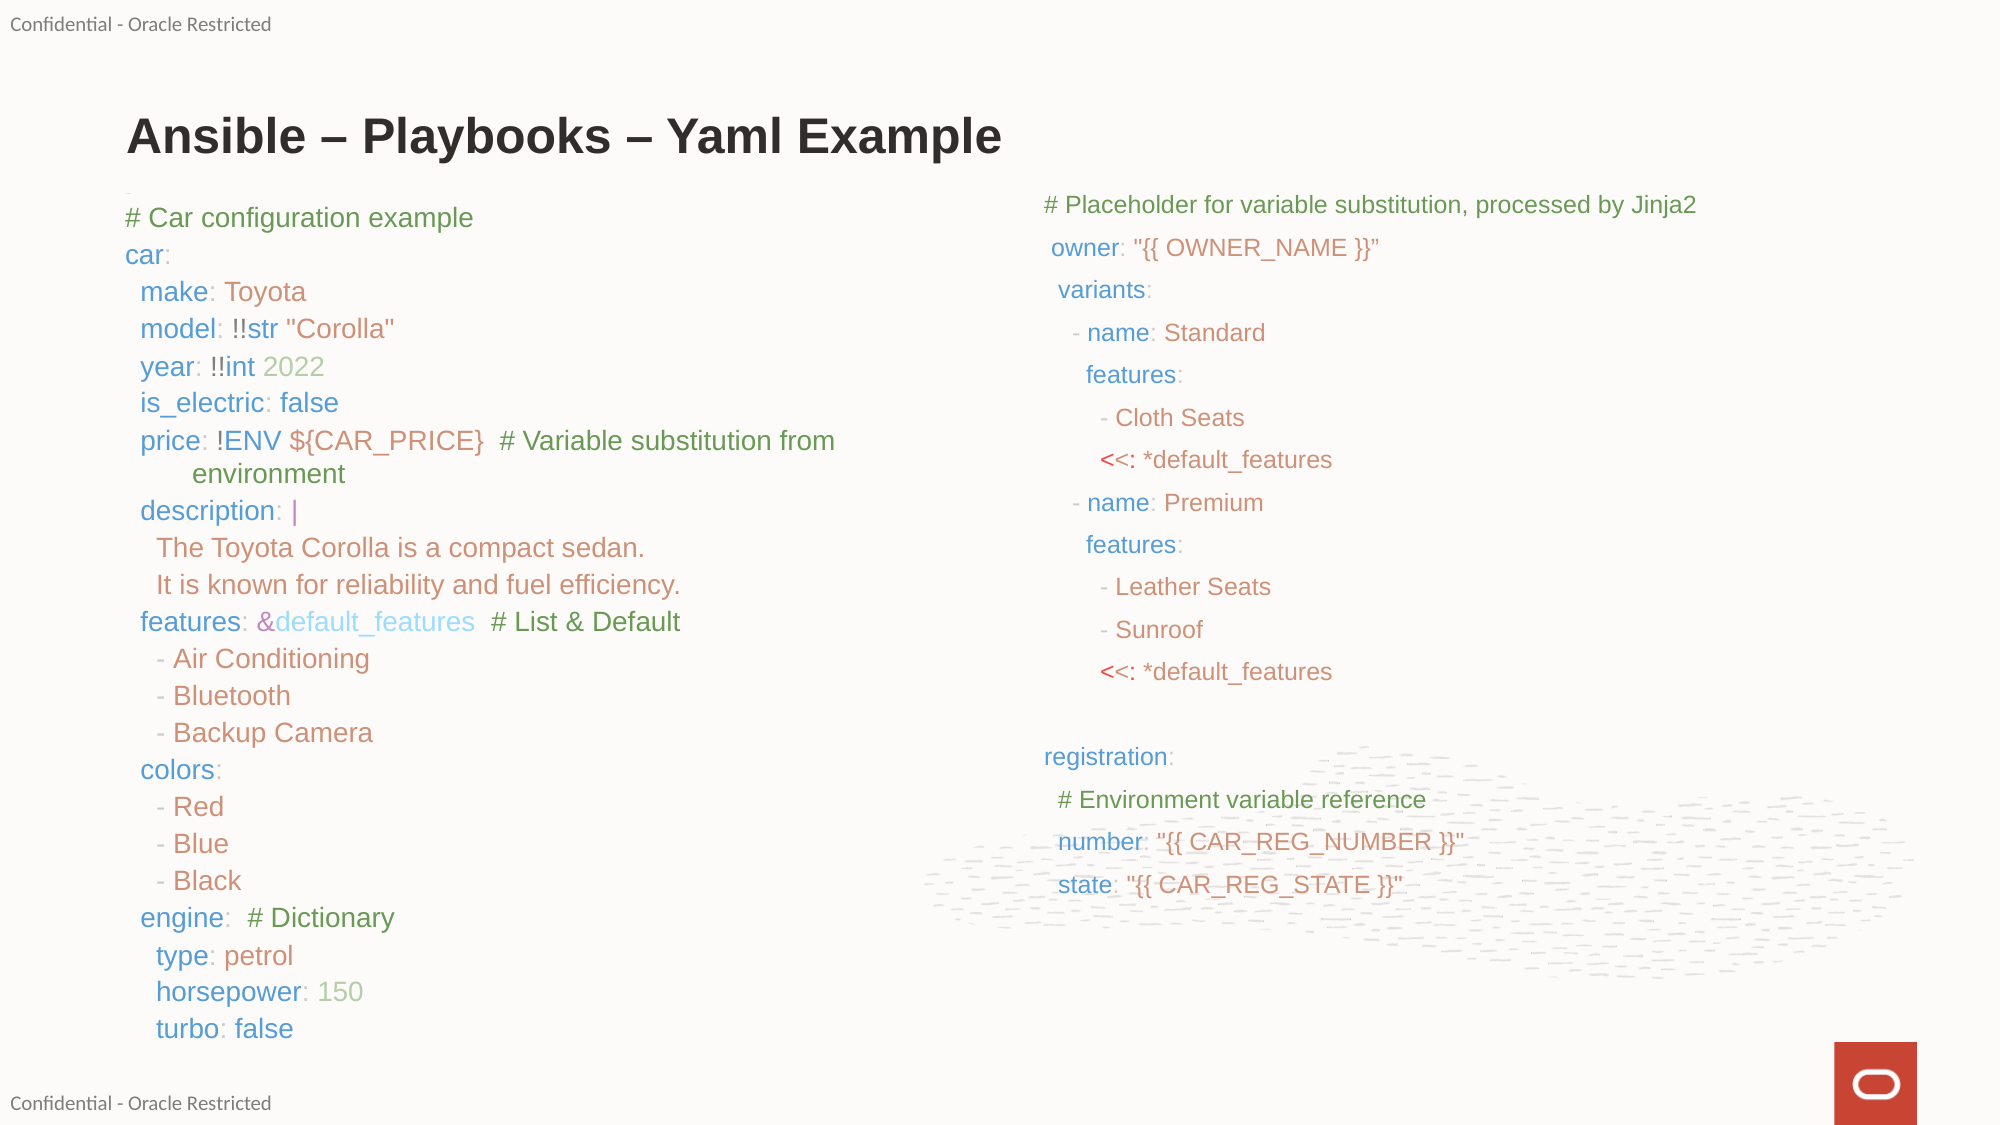

# Ansible – Playbooks – Yaml Example
---
# Car configuration example
car:
  make: Toyota
  model: !!str "Corolla"
  year: !!int 2022
  is_electric: false
  price: !ENV ${CAR_PRICE}  # Variable substitution from environment
  description: |
    The Toyota Corolla is a compact sedan.
    It is known for reliability and fuel efficiency.
  features: &default_features  # List & Default
    - Air Conditioning
    - Bluetooth
    - Backup Camera
  colors:
    - Red
    - Blue
    - Black
  engine:  # Dictionary
    type: petrol
    horsepower: 150
    turbo: false
# Placeholder for variable substitution, processed by Jinja2
 owner: "{{ OWNER_NAME }}”
  variants:
    - name: Standard
      features:
        - Cloth Seats
        <<: *default_features
    - name: Premium
      features:
        - Leather Seats
        - Sunroof
        <<: *default_features

registration:
  # Environment variable reference
  number: "{{ CAR_REG_NUMBER }}"
  state: "{{ CAR_REG_STATE }}"